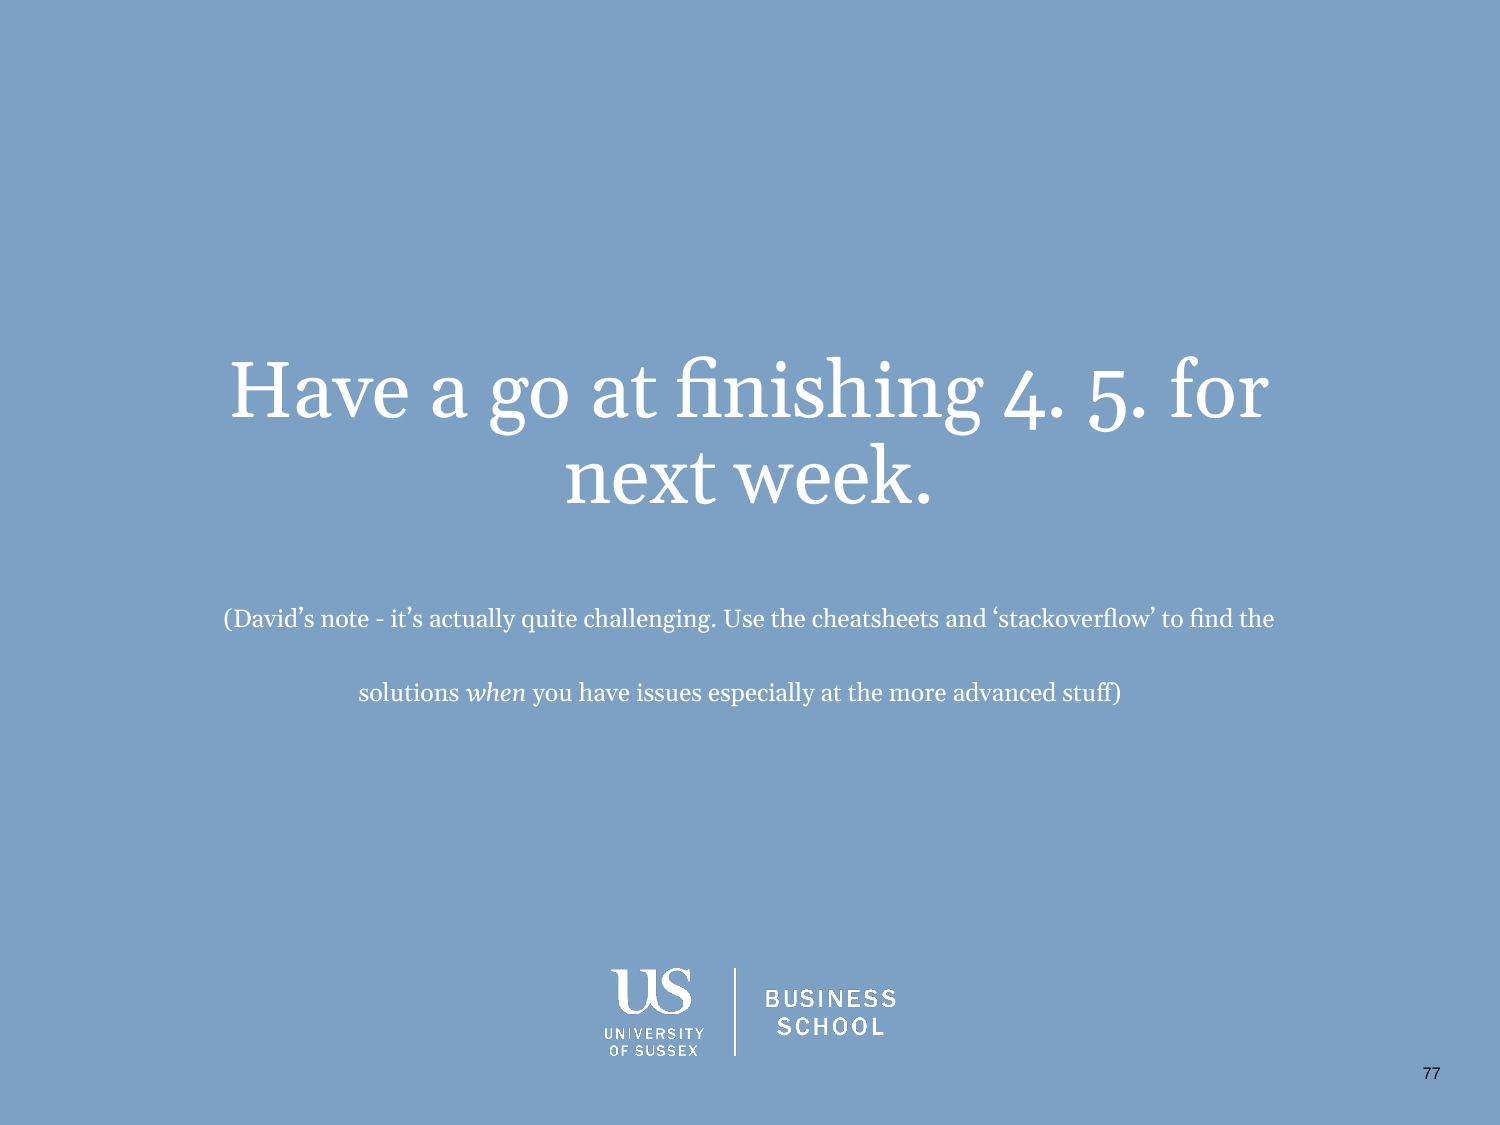

# Have a go at finishing 4. 5. for next week.

(David’s note - it’s actually quite challenging. Use the cheatsheets and ‘stackoverflow’ to find the solutions when you have issues especially at the more advanced stuff)